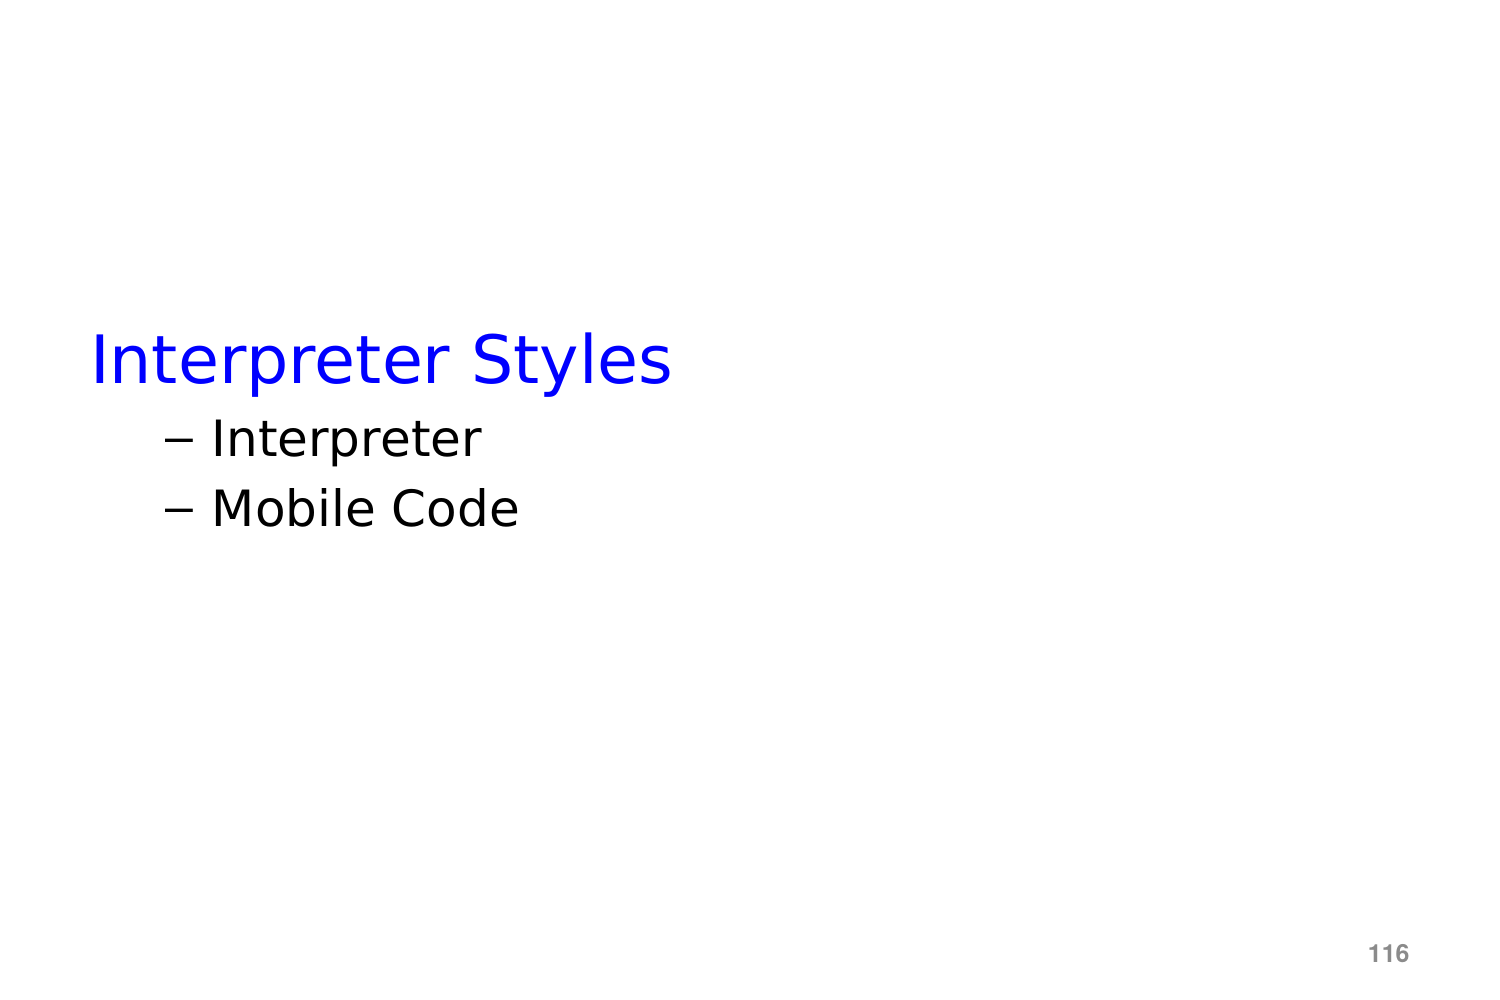

#

Interpreter Styles
Interpreter
Mobile Code

116